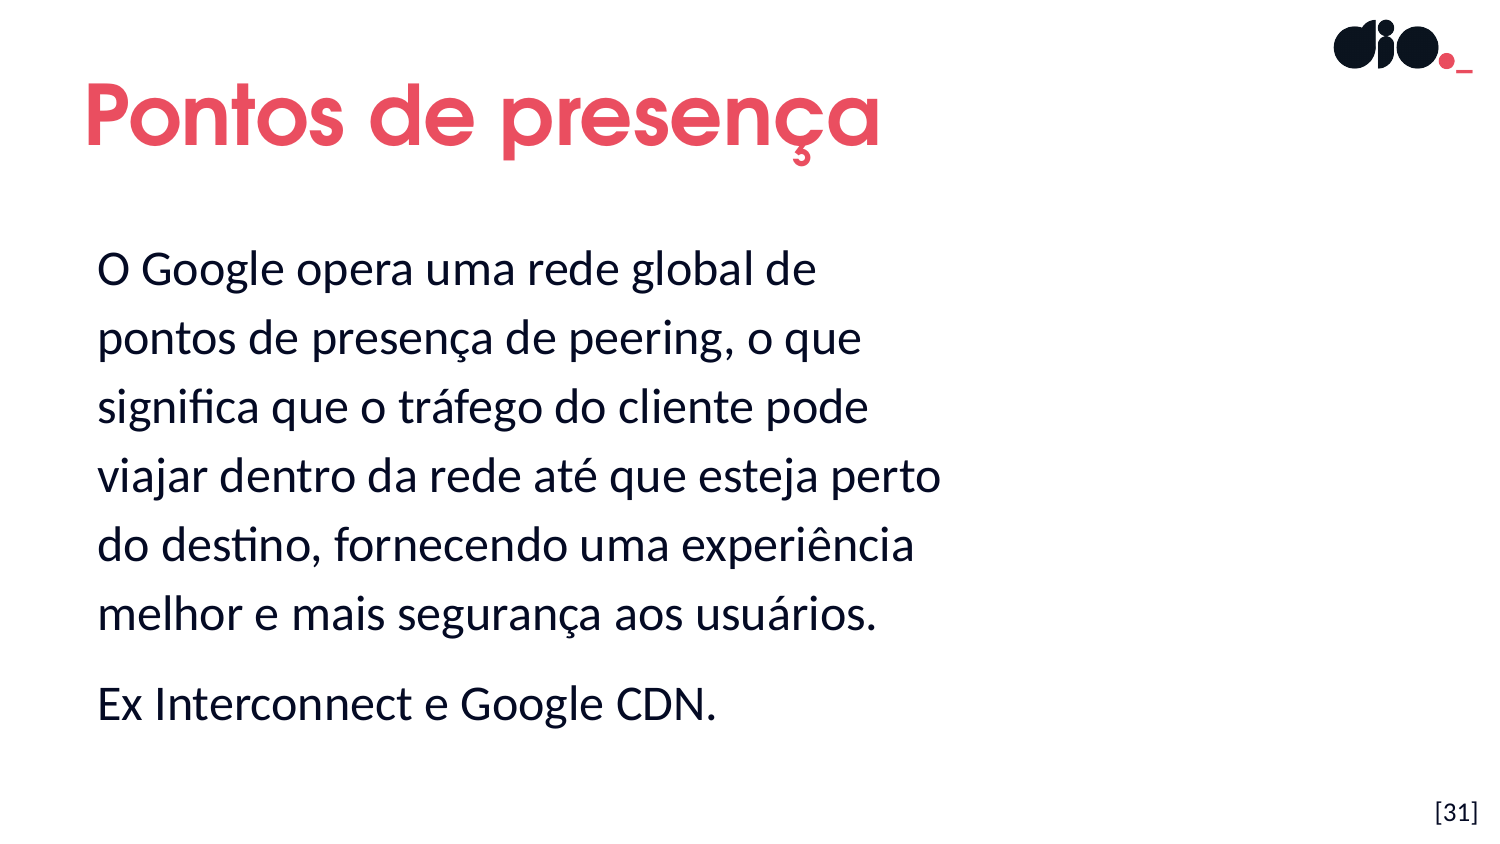

Pontos de presença
O Google opera uma rede global de pontos de presença de peering, o que significa que o tráfego do cliente pode viajar dentro da rede até que esteja perto do destino, fornecendo uma experiência melhor e mais segurança aos usuários.
Ex Interconnect e Google CDN.
[31]